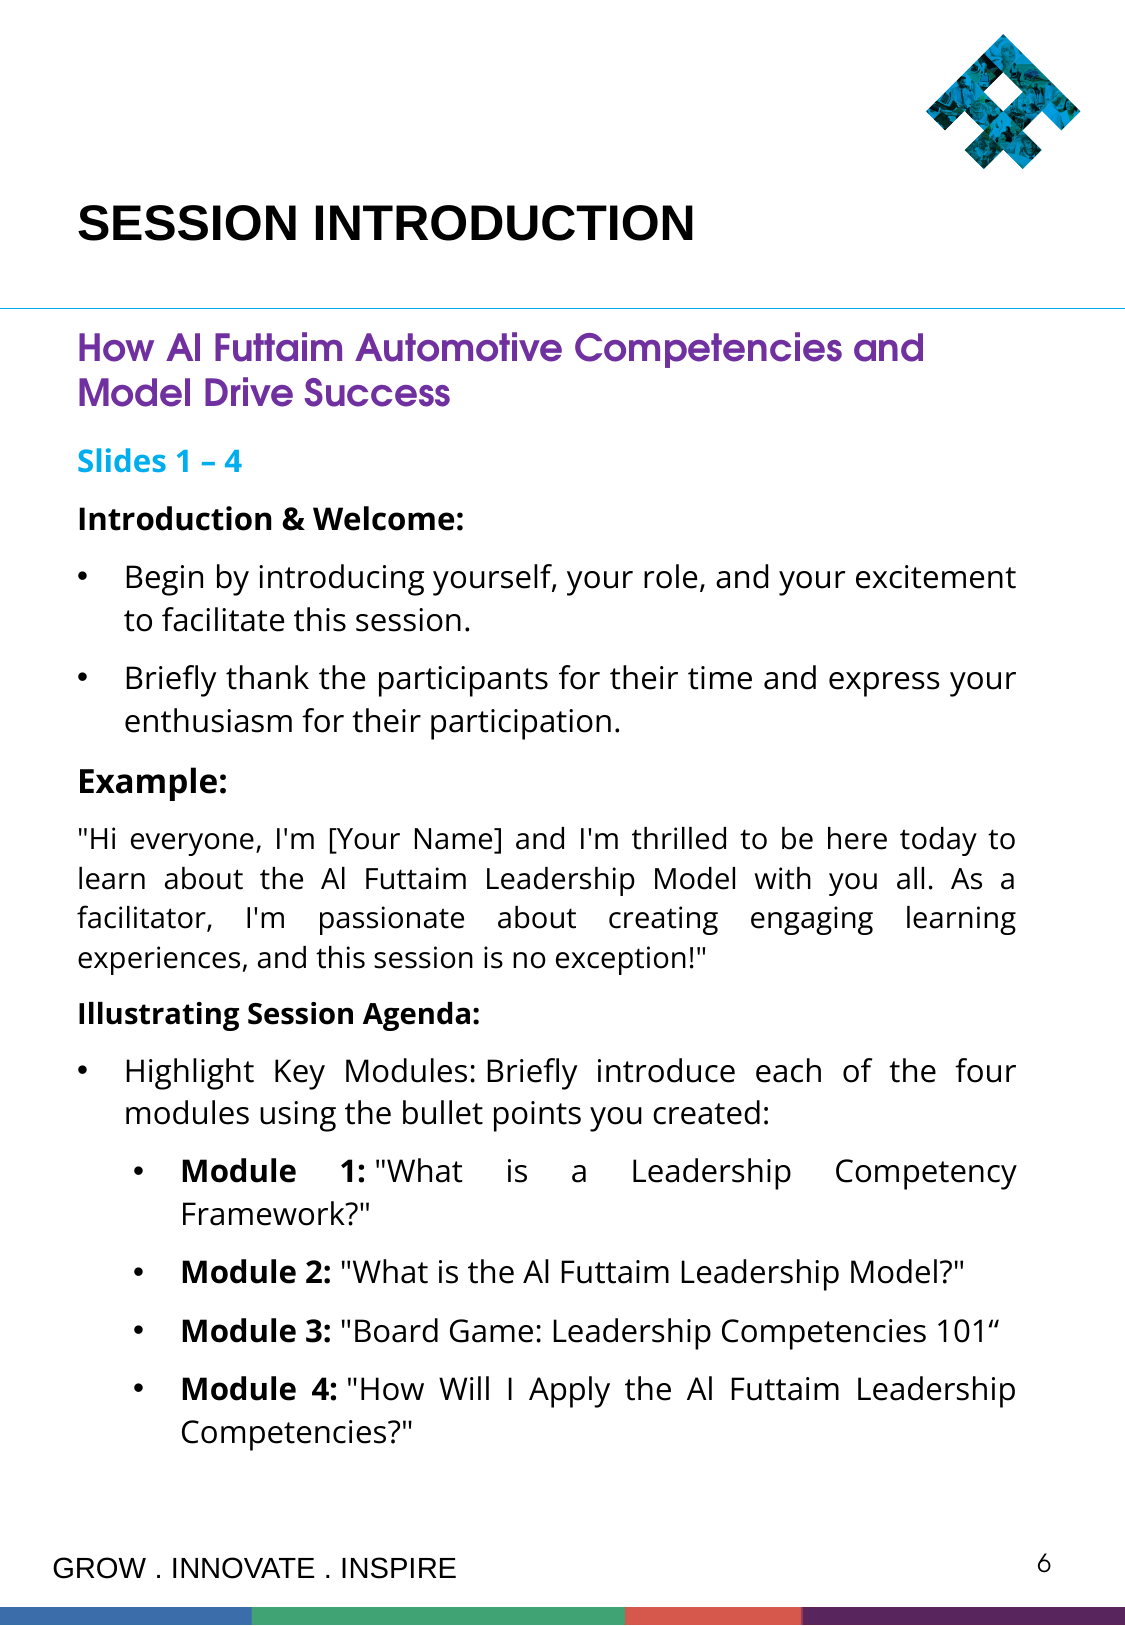

# SESSION INTRODUCTION
How Al Futtaim Automotive Competencies and Model Drive Success
Slides 1 – 4
Introduction & Welcome:
Begin by introducing yourself, your role, and your excitement to facilitate this session.
Briefly thank the participants for their time and express your enthusiasm for their participation.
Example:
"Hi everyone, I'm [Your Name] and I'm thrilled to be here today to learn about the Al Futtaim Leadership Model with you all. As a facilitator, I'm passionate about creating engaging learning experiences, and this session is no exception!"
Illustrating Session Agenda:
Highlight Key Modules: Briefly introduce each of the four modules using the bullet points you created:
Module 1: "What is a Leadership Competency Framework?"
Module 2: "What is the Al Futtaim Leadership Model?"
Module 3: "Board Game: Leadership Competencies 101“
Module 4: "How Will I Apply the Al Futtaim Leadership Competencies?"
6